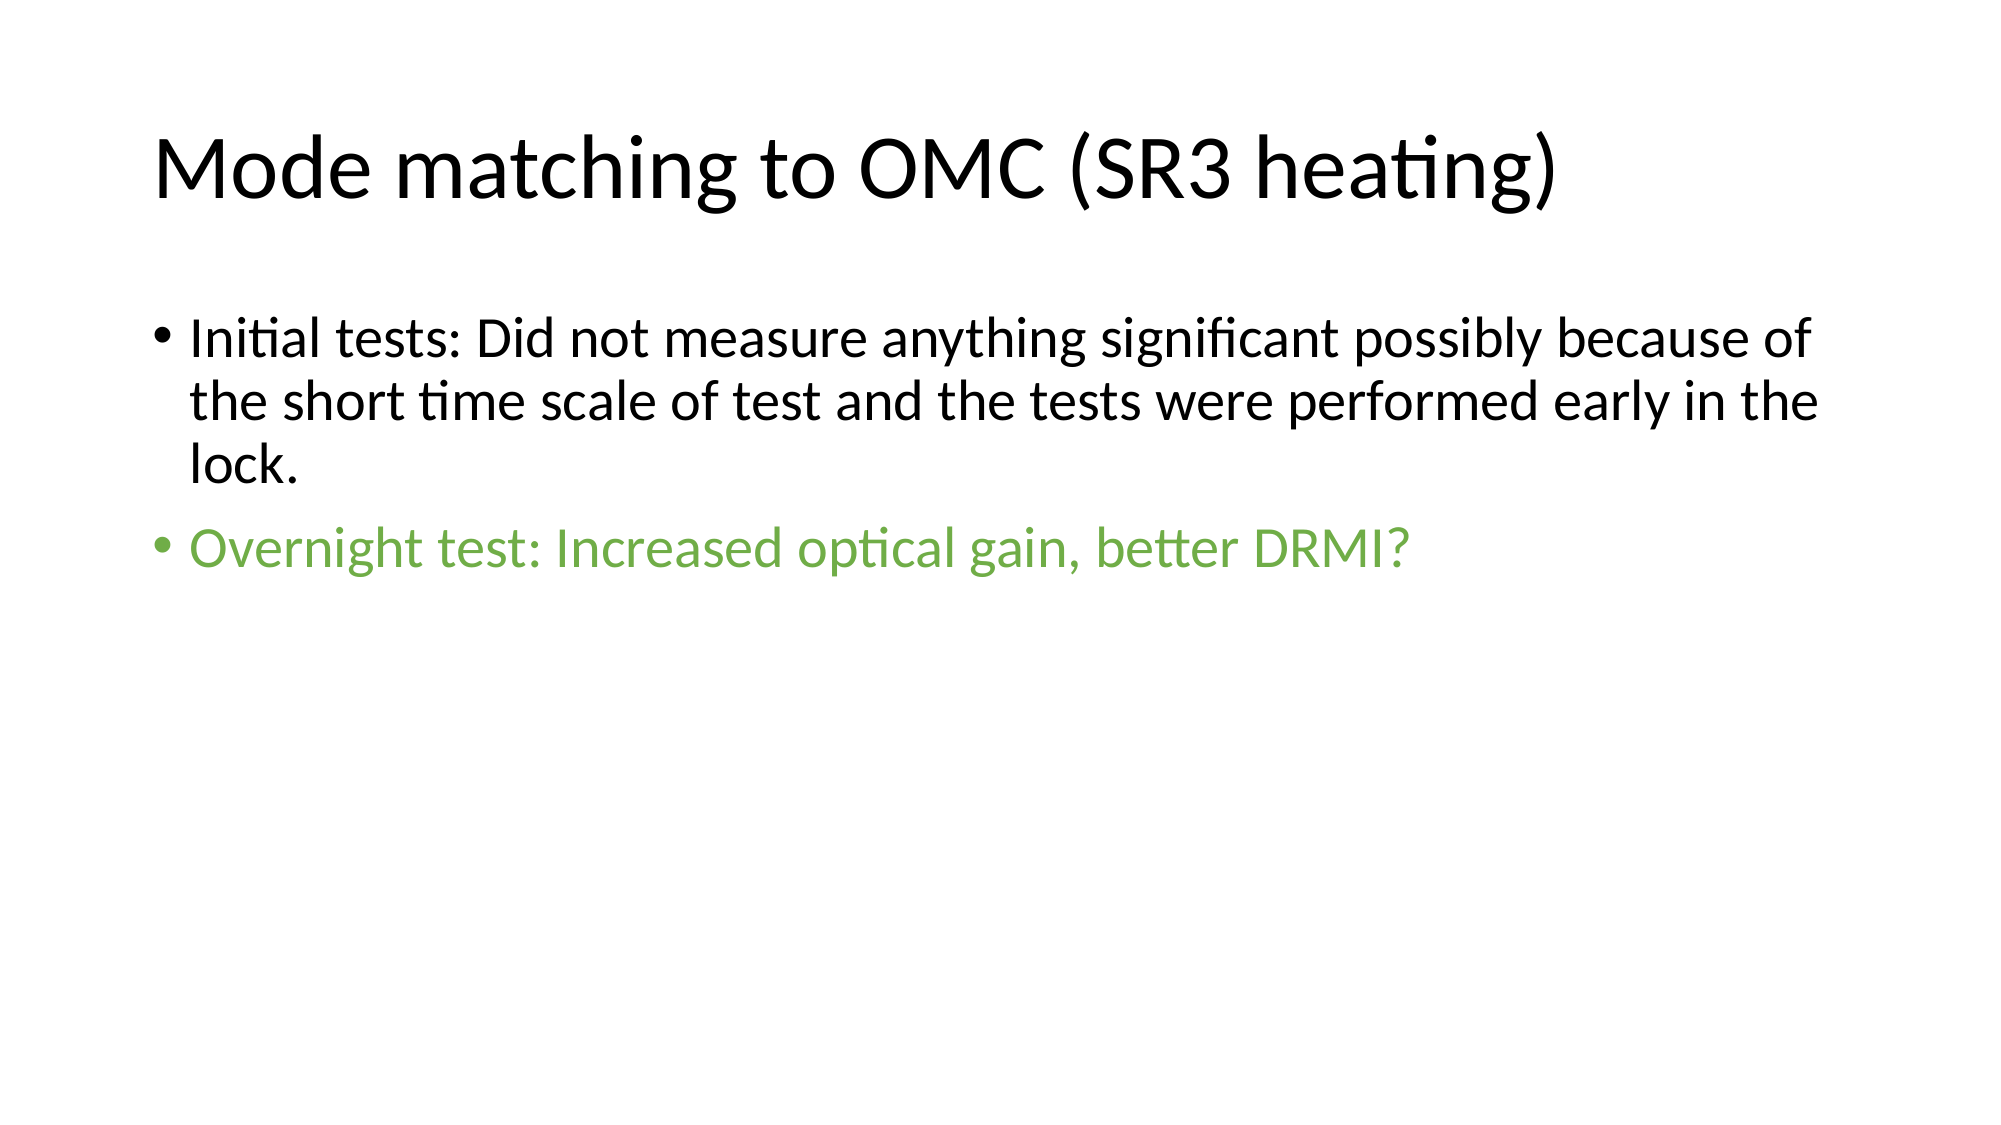

# Mode matching to OMC (SR3 heating)
Initial tests: Did not measure anything significant possibly because of the short time scale of test and the tests were performed early in the lock.
Overnight test: Increased optical gain, better DRMI?